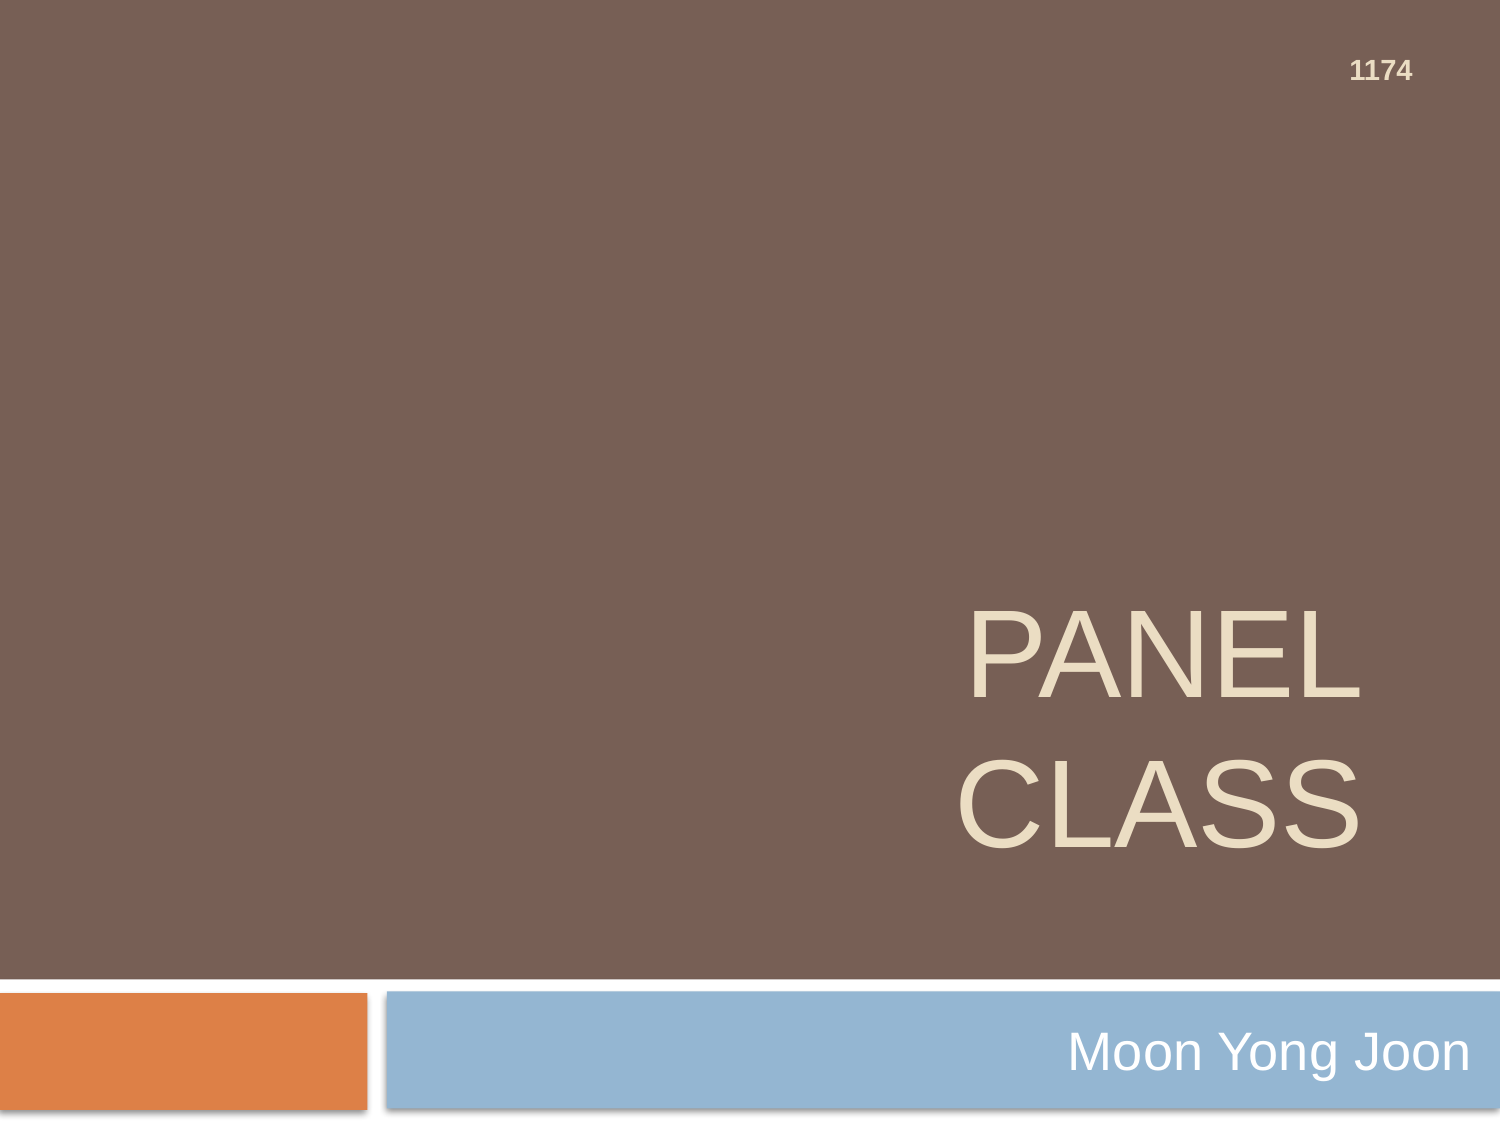

1174
# Panel class
Moon Yong Joon